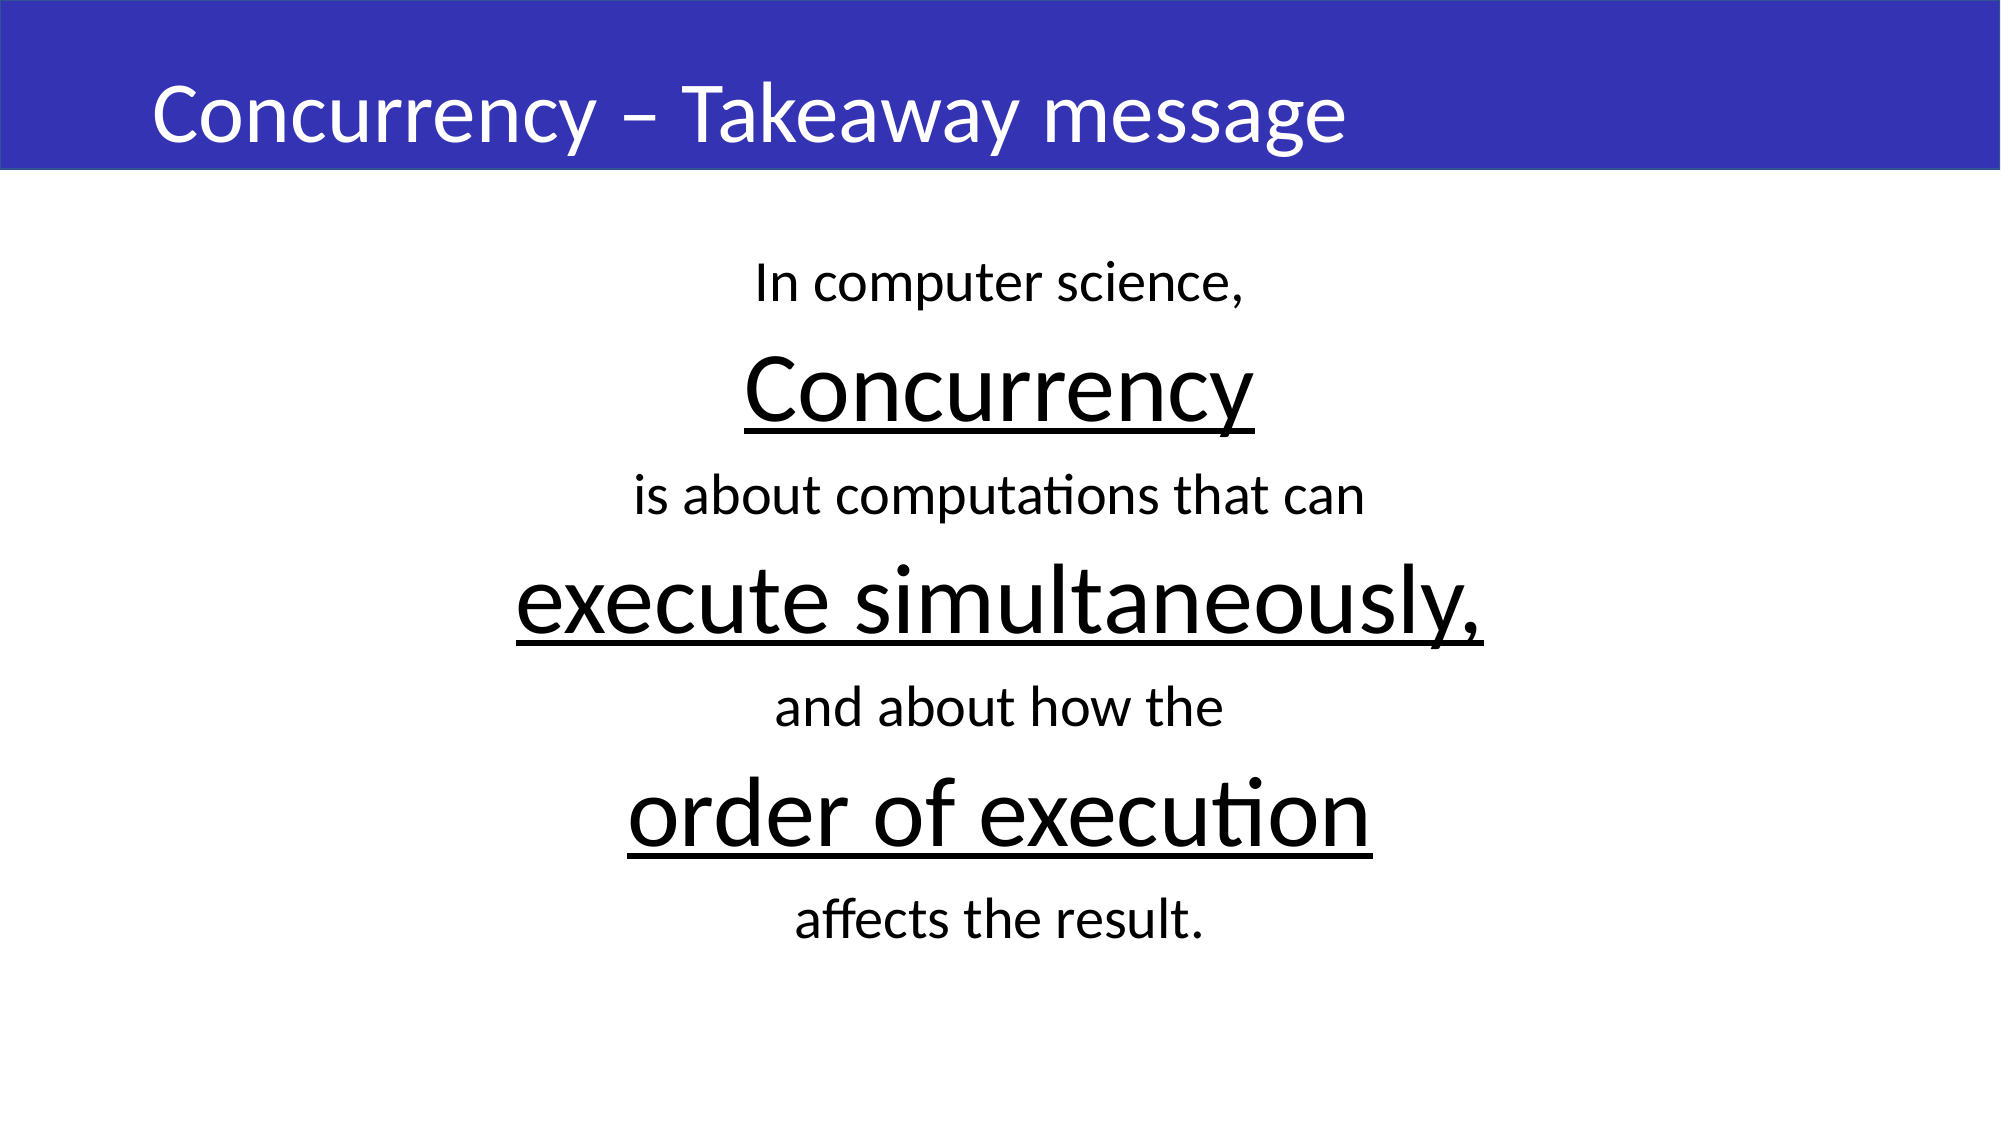

# Concurrency – Takeaway message
In computer science,
Concurrency
is about computations that can
execute simultaneously,
and about how the
order of execution
affects the result.